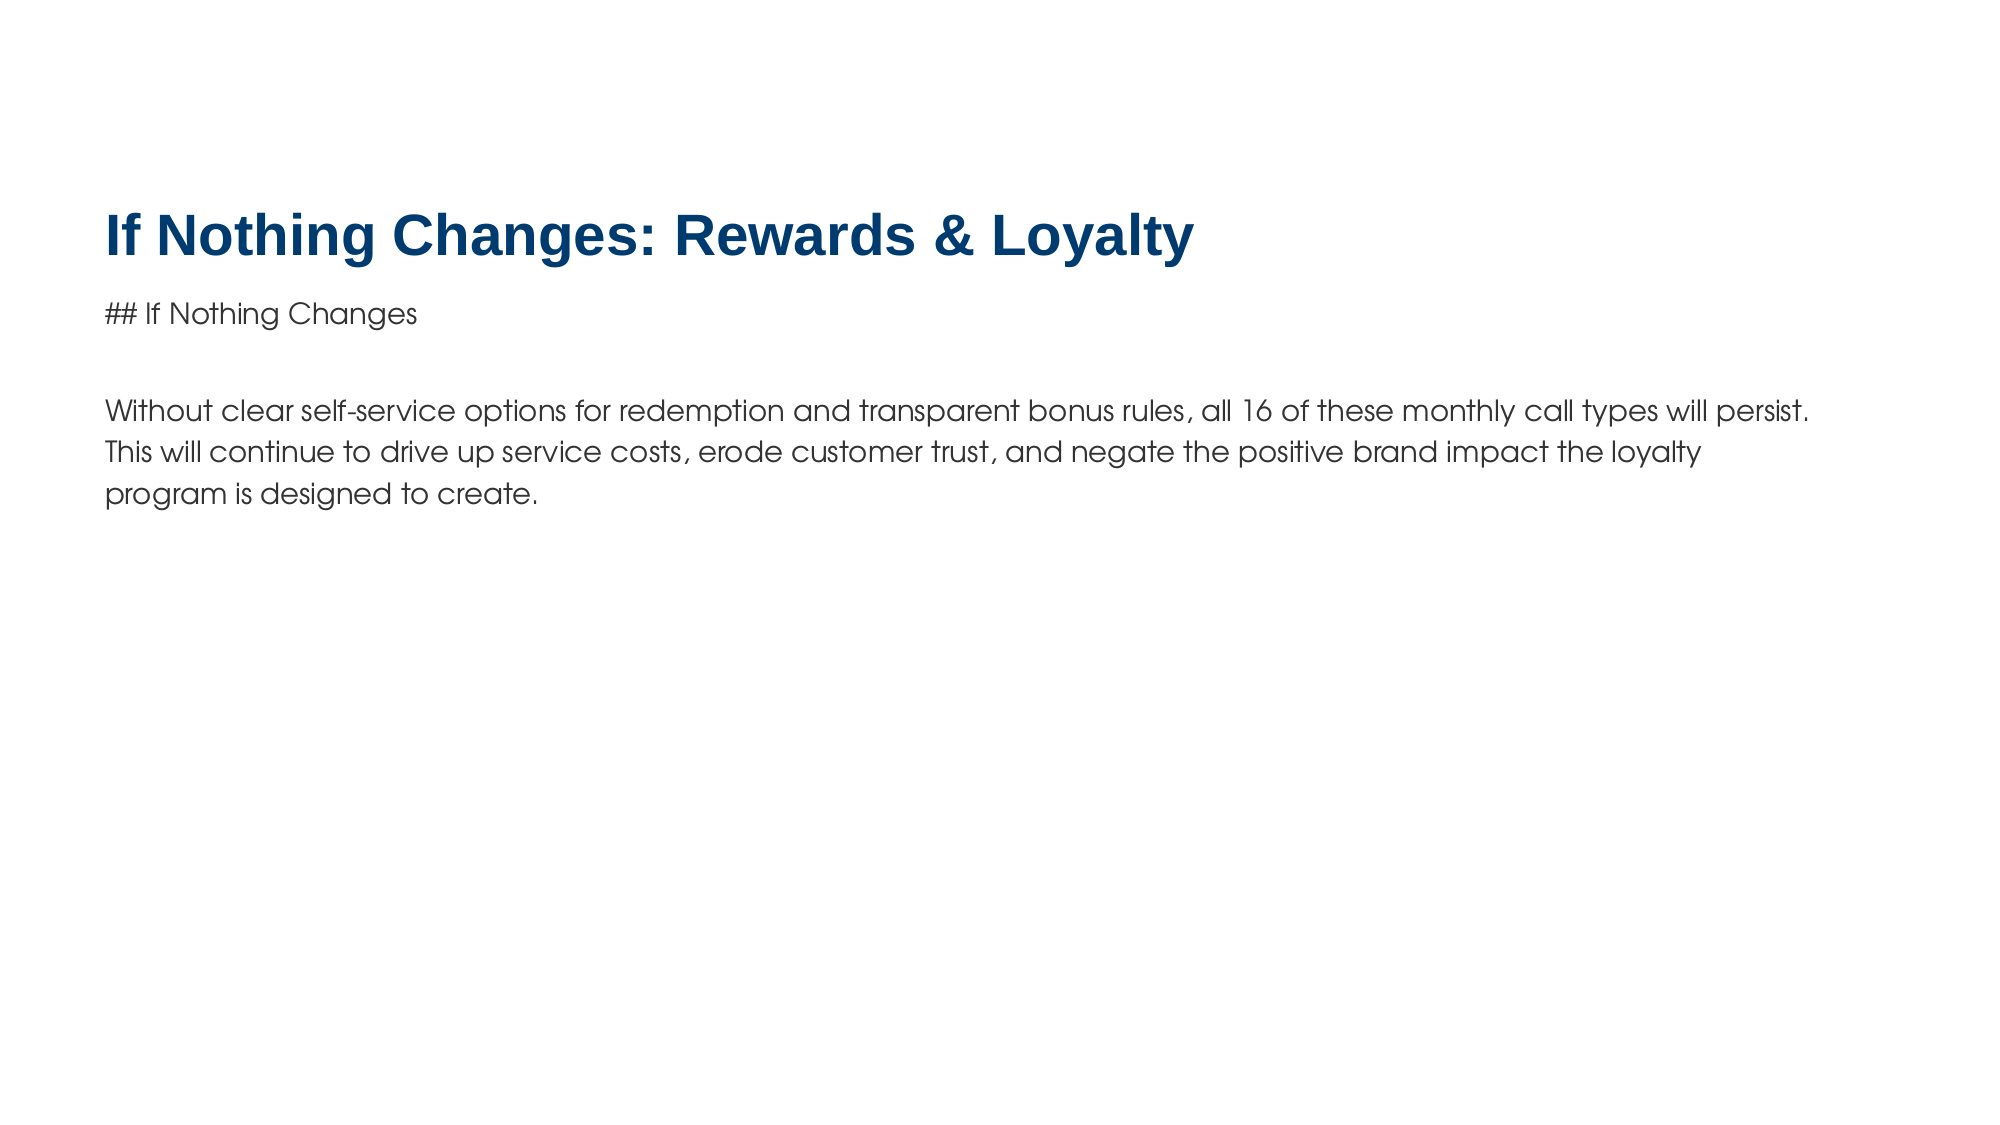

# If Nothing Changes: Rewards & Loyalty
## If Nothing Changes Without clear self-service options for redemption and transparent bonus rules, all 16 of these monthly call types will persist. This will continue to drive up service costs, erode customer trust, and negate the positive brand impact the loyalty program is designed to create.